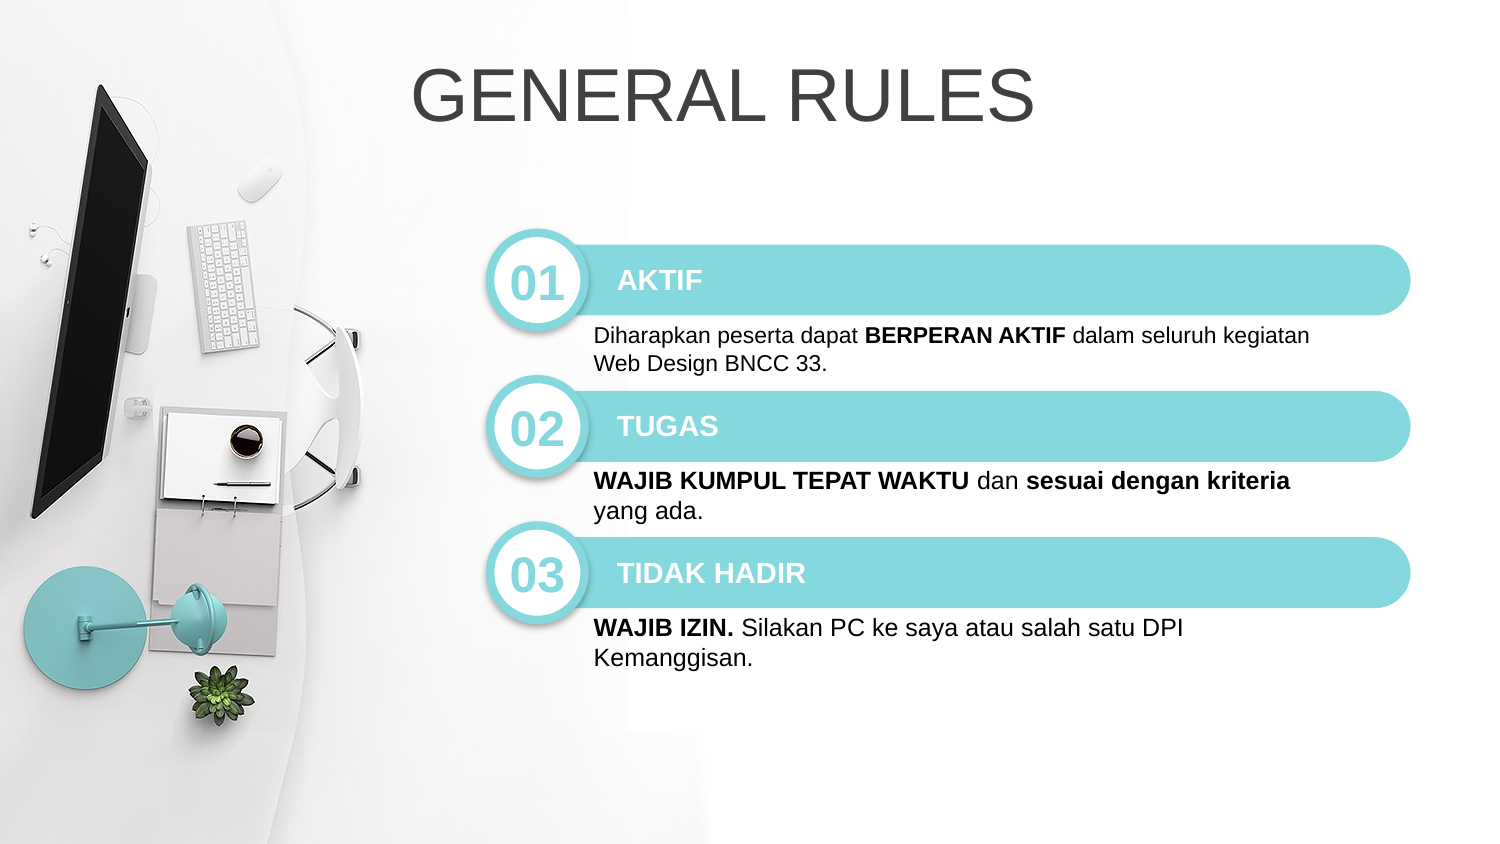

GENERAL RULES

01
AKTIF
Diharapkan peserta dapat BERPERAN AKTIF dalam seluruh kegiatan Web Design BNCC 33.

02
TUGAS
WAJIB KUMPUL TEPAT WAKTU dan sesuai dengan kriteria yang ada.

03
TIDAK HADIR
WAJIB IZIN. Silakan PC ke saya atau salah satu DPI Kemanggisan.